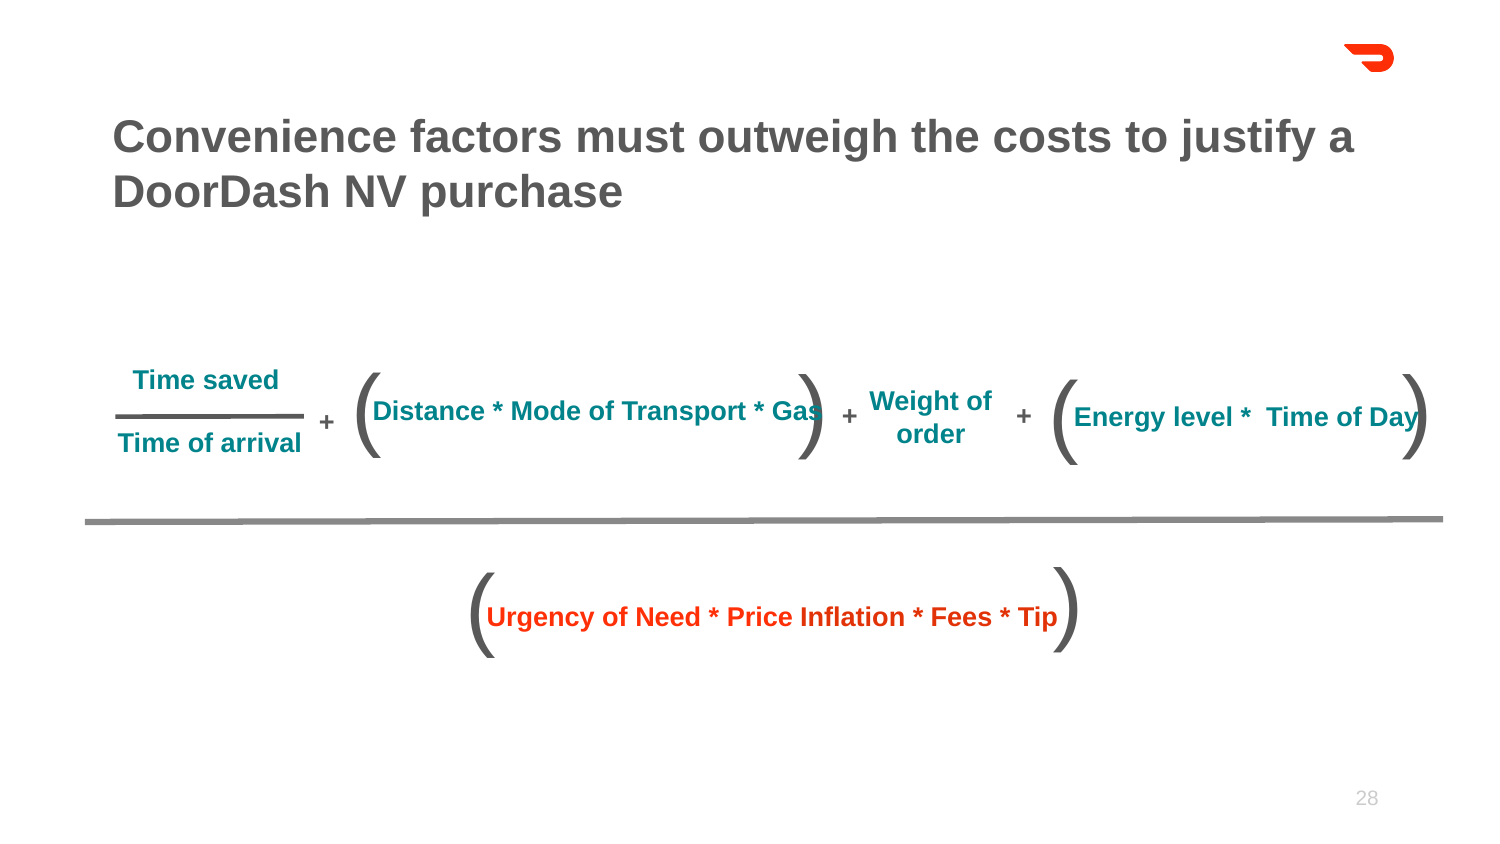

Convenience factors must outweigh the costs to justify a DoorDash NV purchase
(
(
Time saved
(
(
Weight of order
Distance * Mode of Transport * Gas
+
+
Energy level *  Time of Day
+
Time of arrival
(
(
Urgency of Need * Price Inflation * Fees * Tip
28